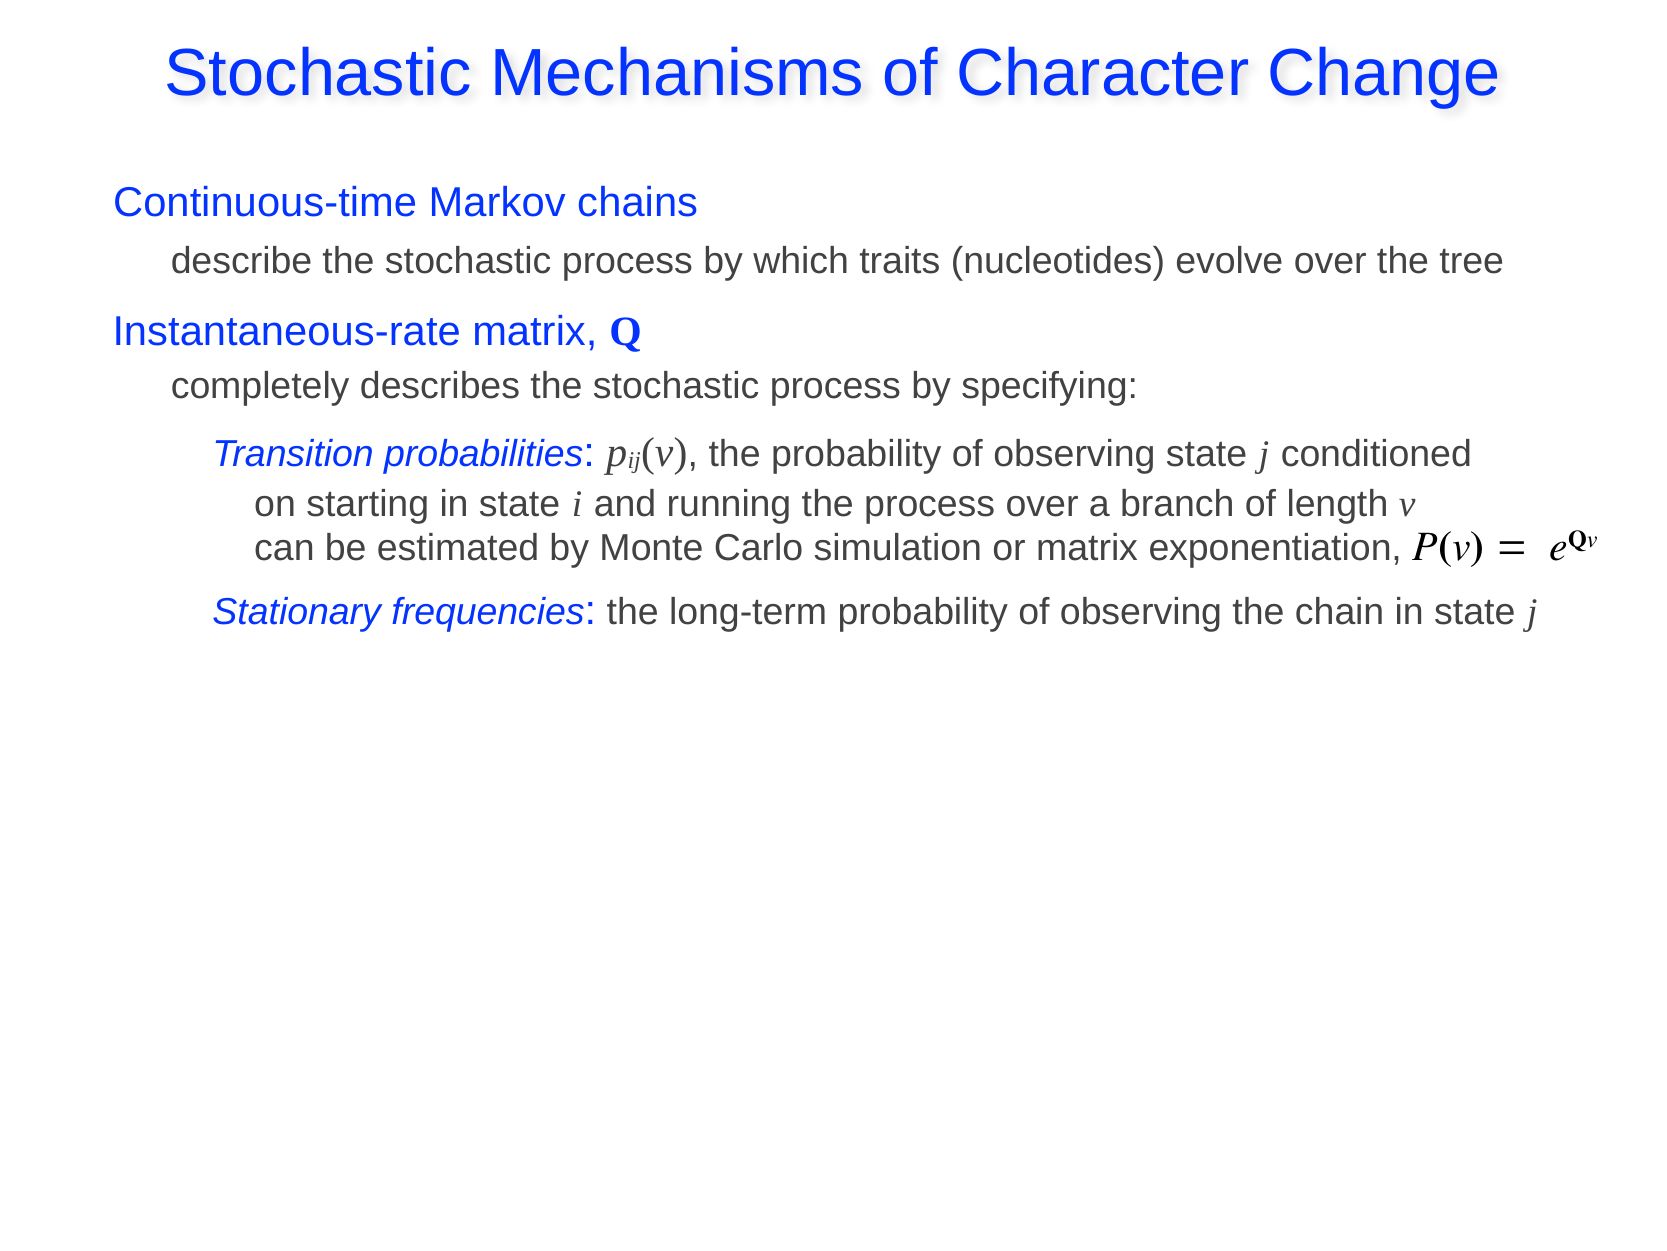

Stochastic Mechanisms of Character Change
Continuous-time Markov chains
describe the stochastic process by which traits (nucleotides) evolve over the tree
Instantaneous-rate matrix, Q
completely describes the stochastic process by specifying:
Transition probabilities: pij(v), the probability of observing state j conditioned
    on starting in state i and running the process over a branch of length v
can be estimated by Monte Carlo simulation or matrix exponentiation, P(v) = eQv
Stationary frequencies: the long-term probability of observing the chain in state j